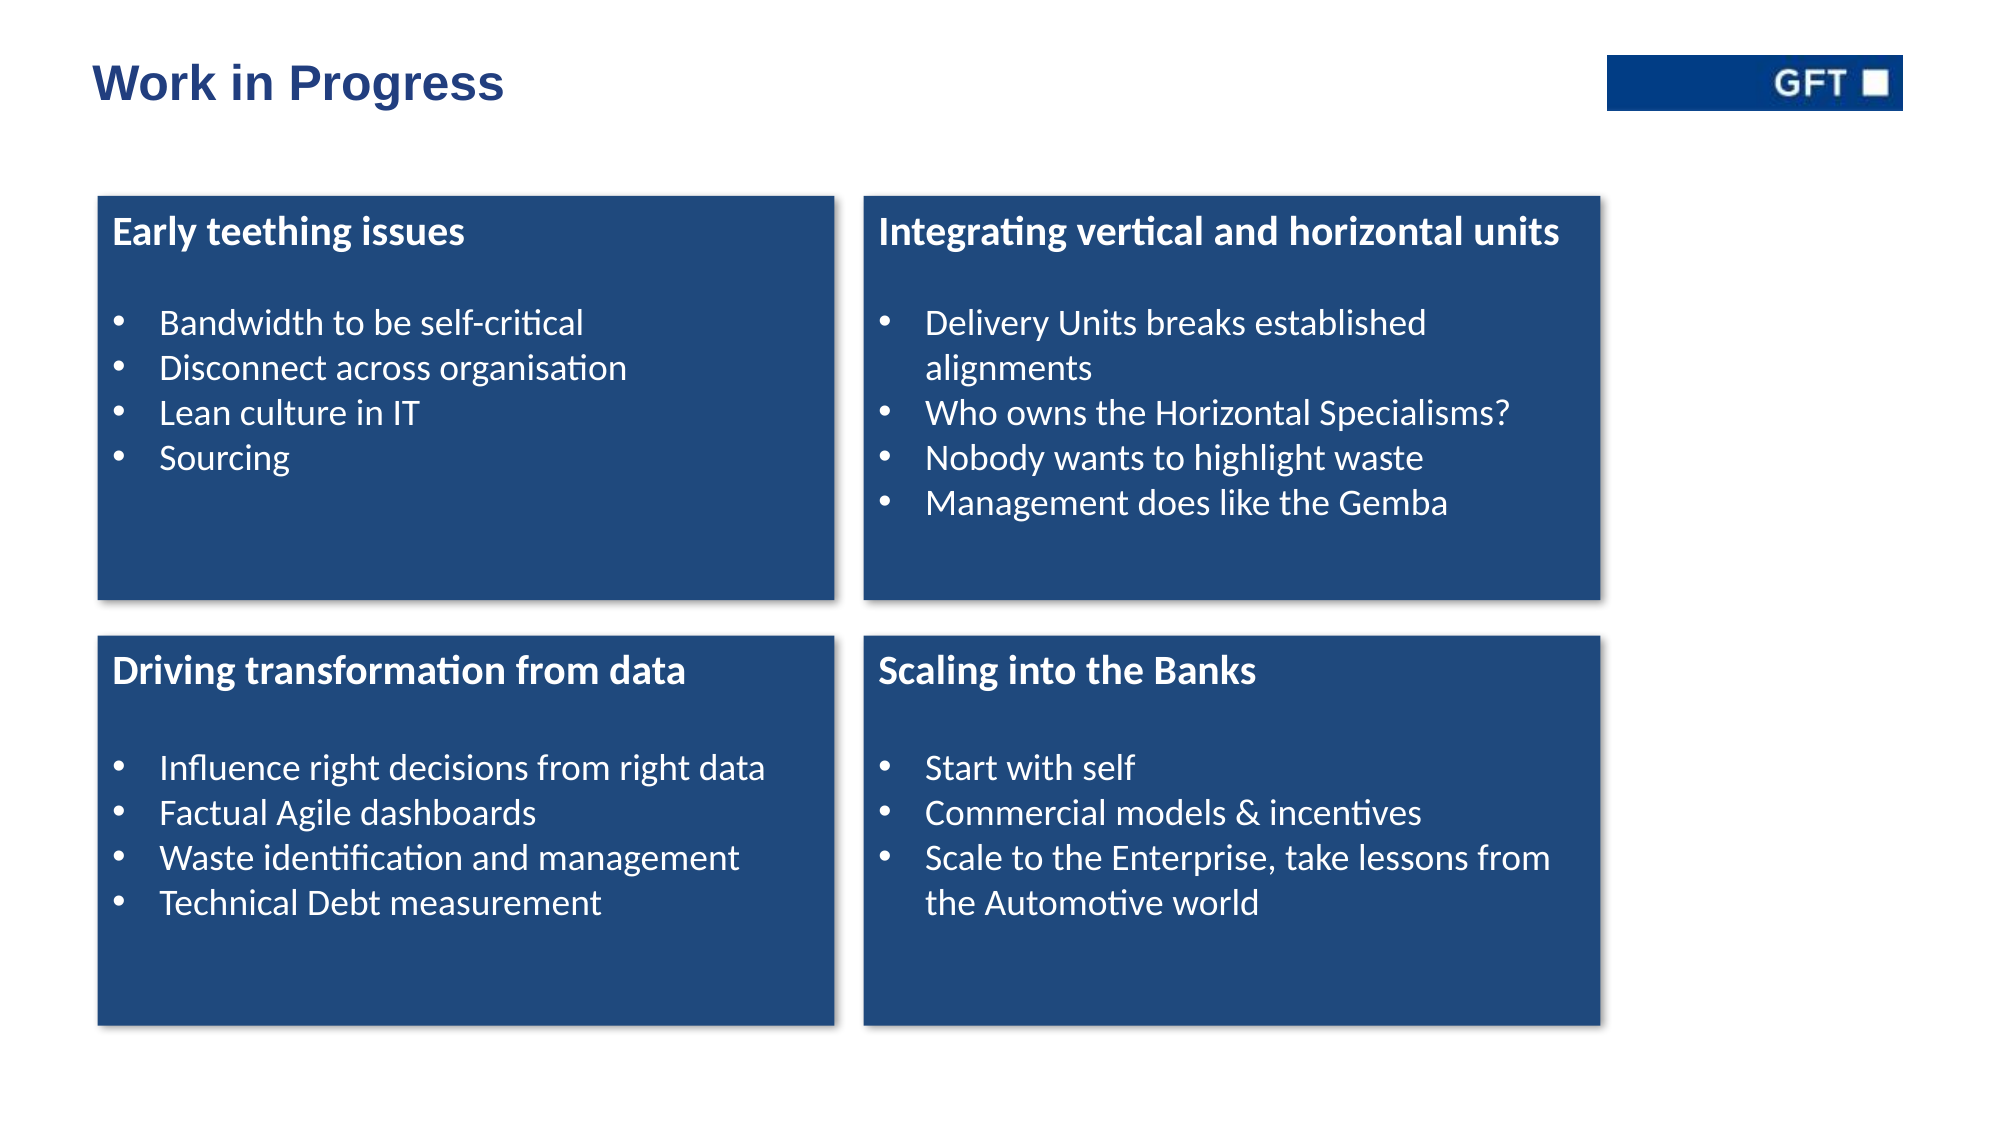

Work in Progress
Early teething issues

Bandwidth to be self-critical
Disconnect across organisation
Lean culture in IT
Sourcing

Integrating vertical and horizontal units

Delivery Units breaks established alignments
Who owns the Horizontal Specialisms?
Nobody wants to highlight waste
Management does like the Gemba
Driving transformation from data

Influence right decisions from right data
Factual Agile dashboards
Waste identification and management
Technical Debt measurement

Scaling into the Banks

Start with self
Commercial models & incentives
Scale to the Enterprise, take lessons from the Automotive world